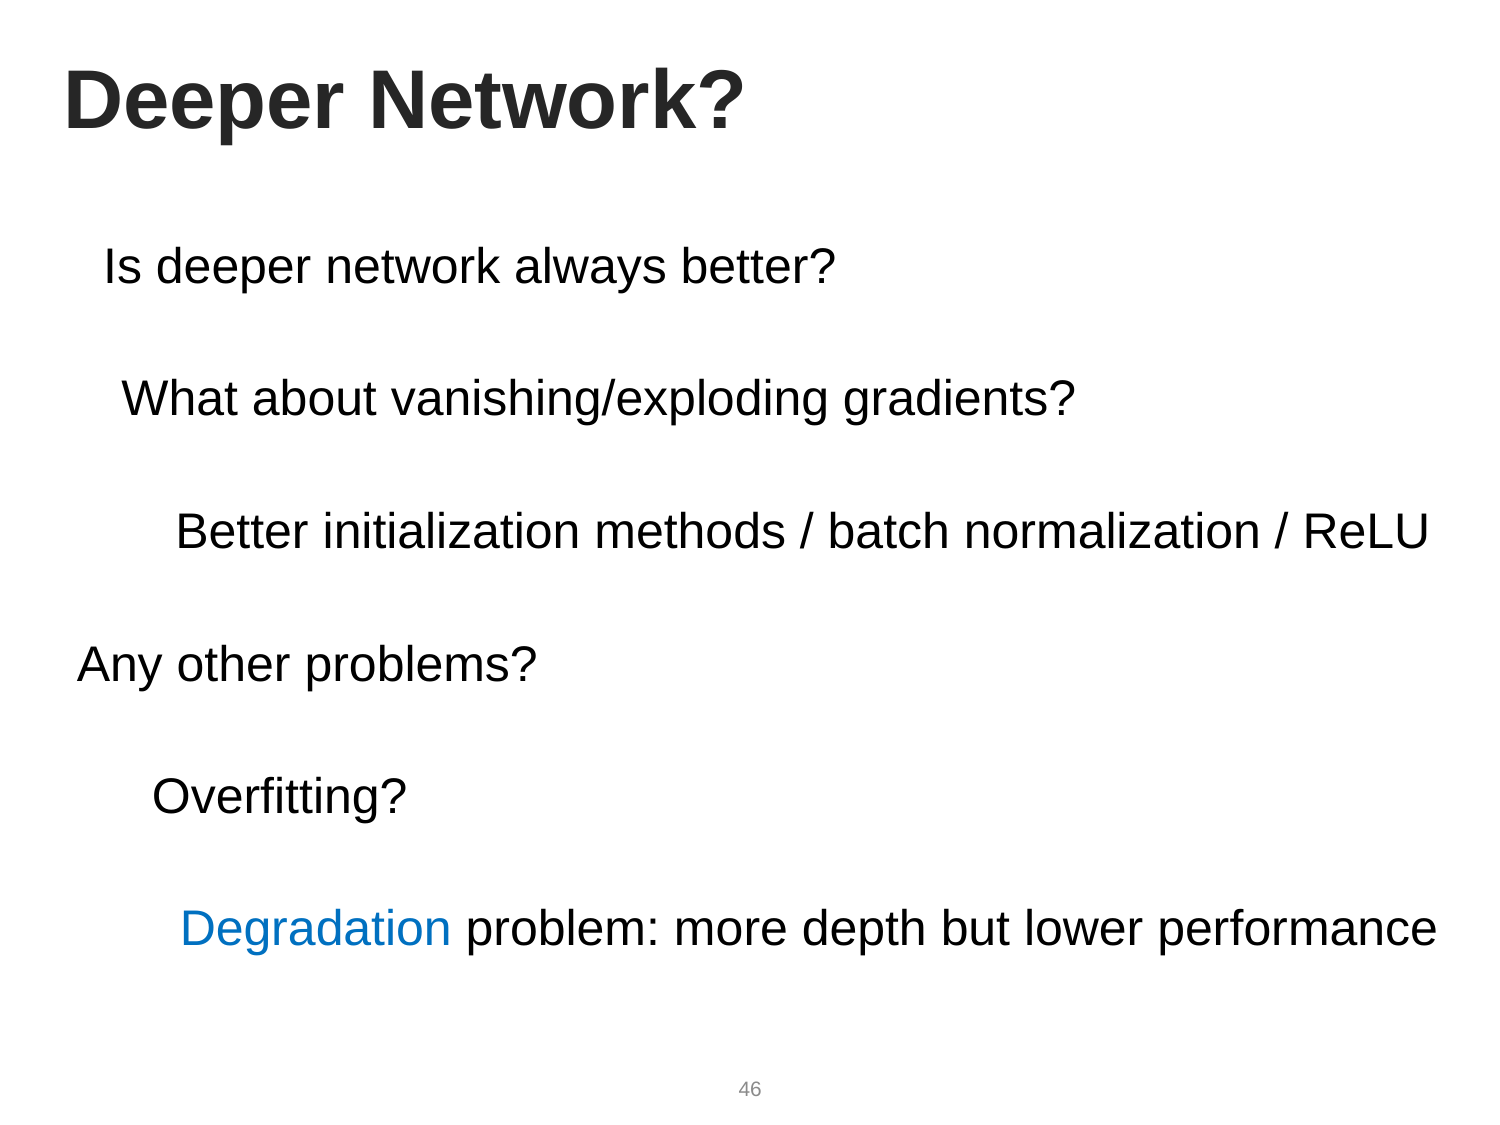

# Deeper Network?
Is deeper network always better?
What about vanishing/exploding gradients?
Better initialization methods / batch normalization / ReLU
Any other problems?
Overfitting?
Degradation problem: more depth but lower performance
46